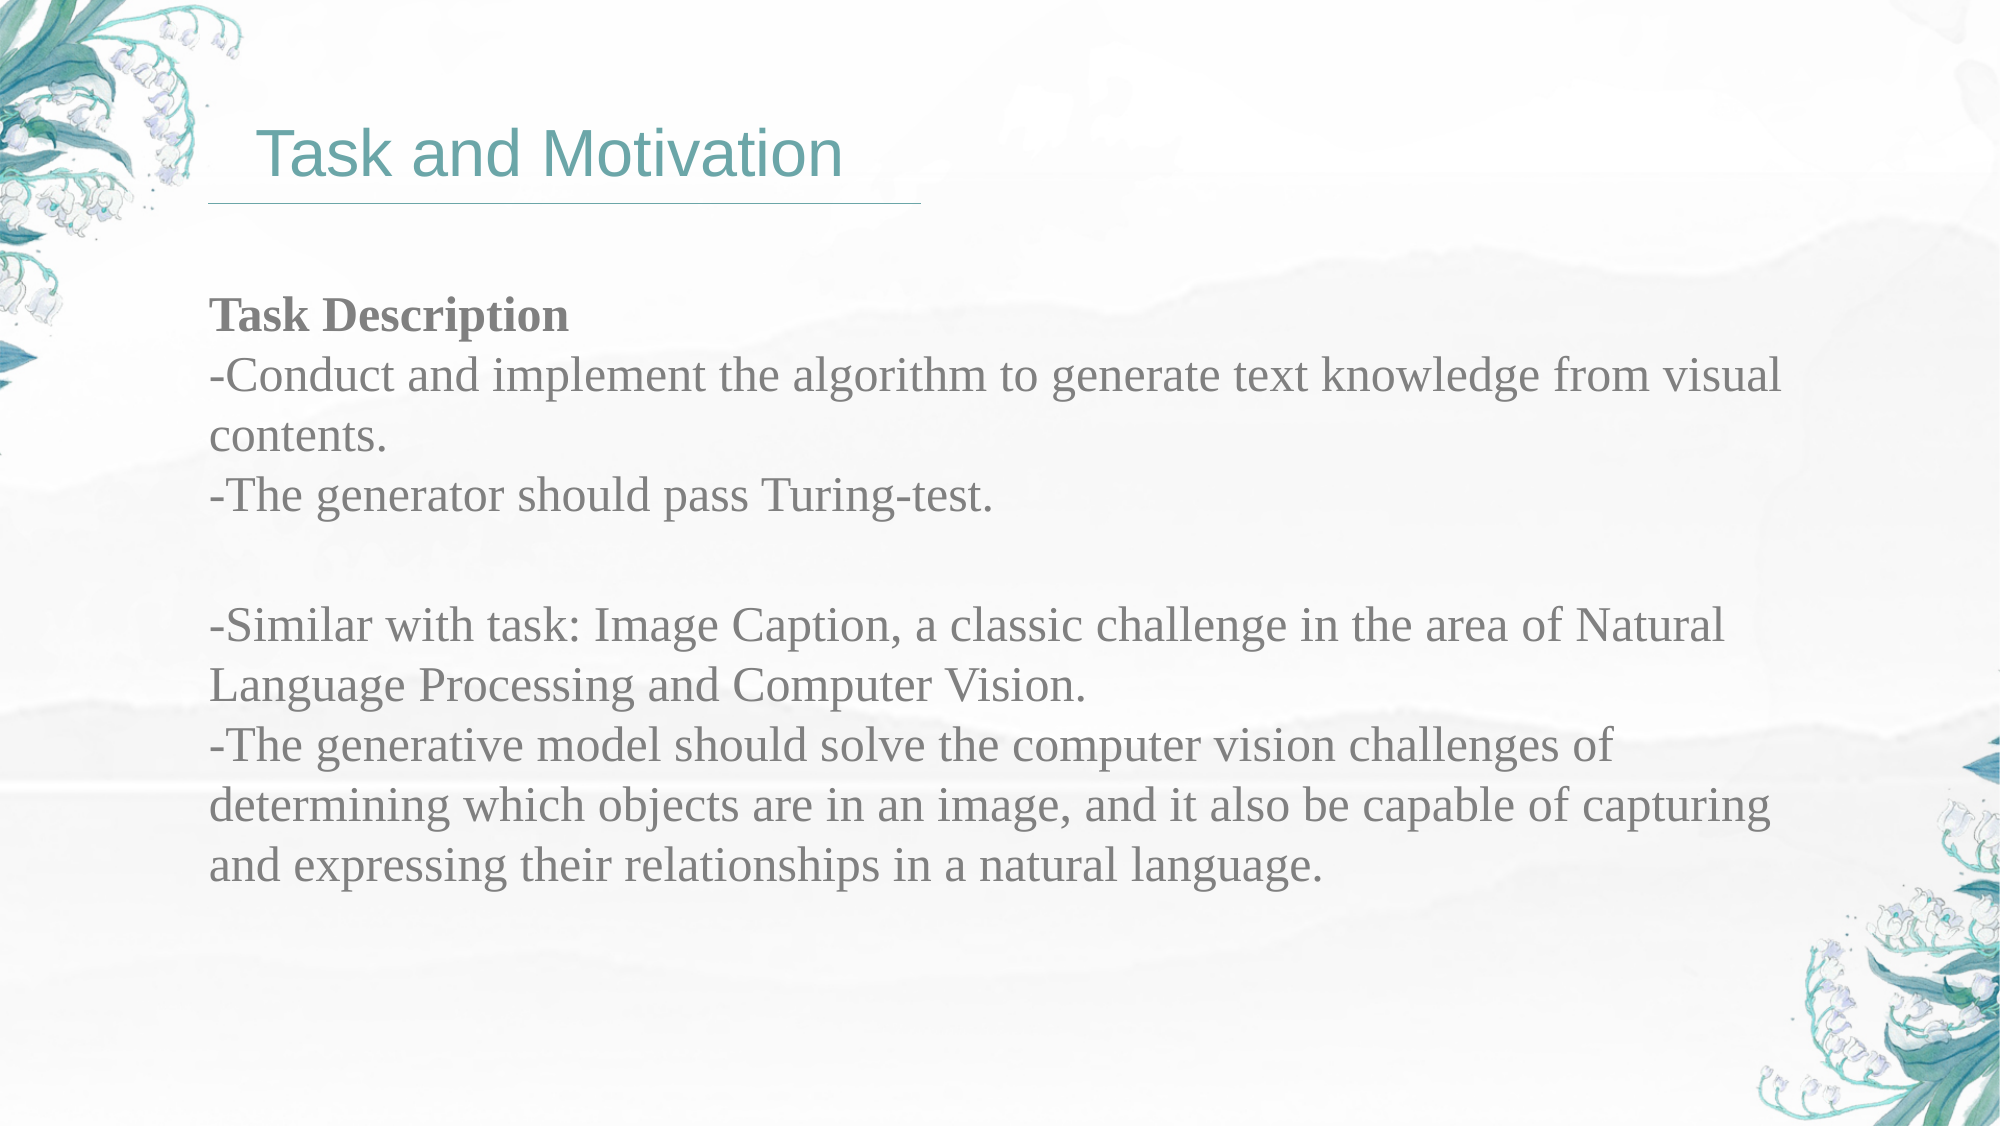

Task and Motivation
Task Description
-Conduct and implement the algorithm to generate text knowledge from visual contents.
-The generator should pass Turing-test.

-Similar with task: Image Caption, a classic challenge in the area of Natural Language Processing and Computer Vision.
-The generative model should solve the computer vision challenges of determining which objects are in an image, and it also be capable of capturing and expressing their relationships in a natural language.